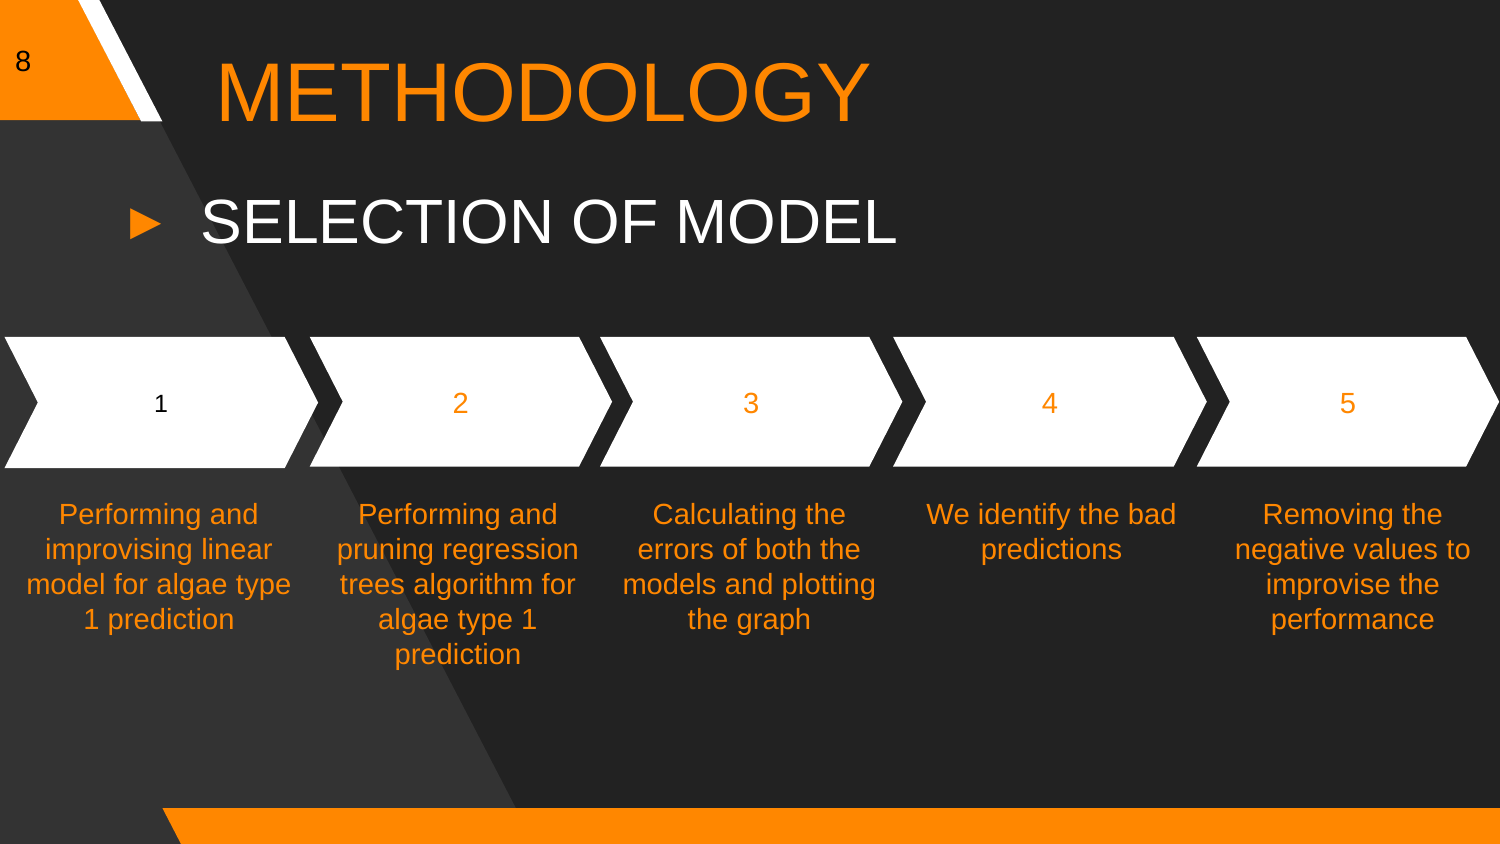

8
METHODOLOGY
 SELECTION OF MODEL

1
2
3
4
5
Performing and improvising linear model for algae type 1 prediction
We identify the bad predictions
Performing and pruning regression trees algorithm for algae type 1 prediction
Calculating the errors of both the models and plotting the graph
Removing the negative values to improvise the performance